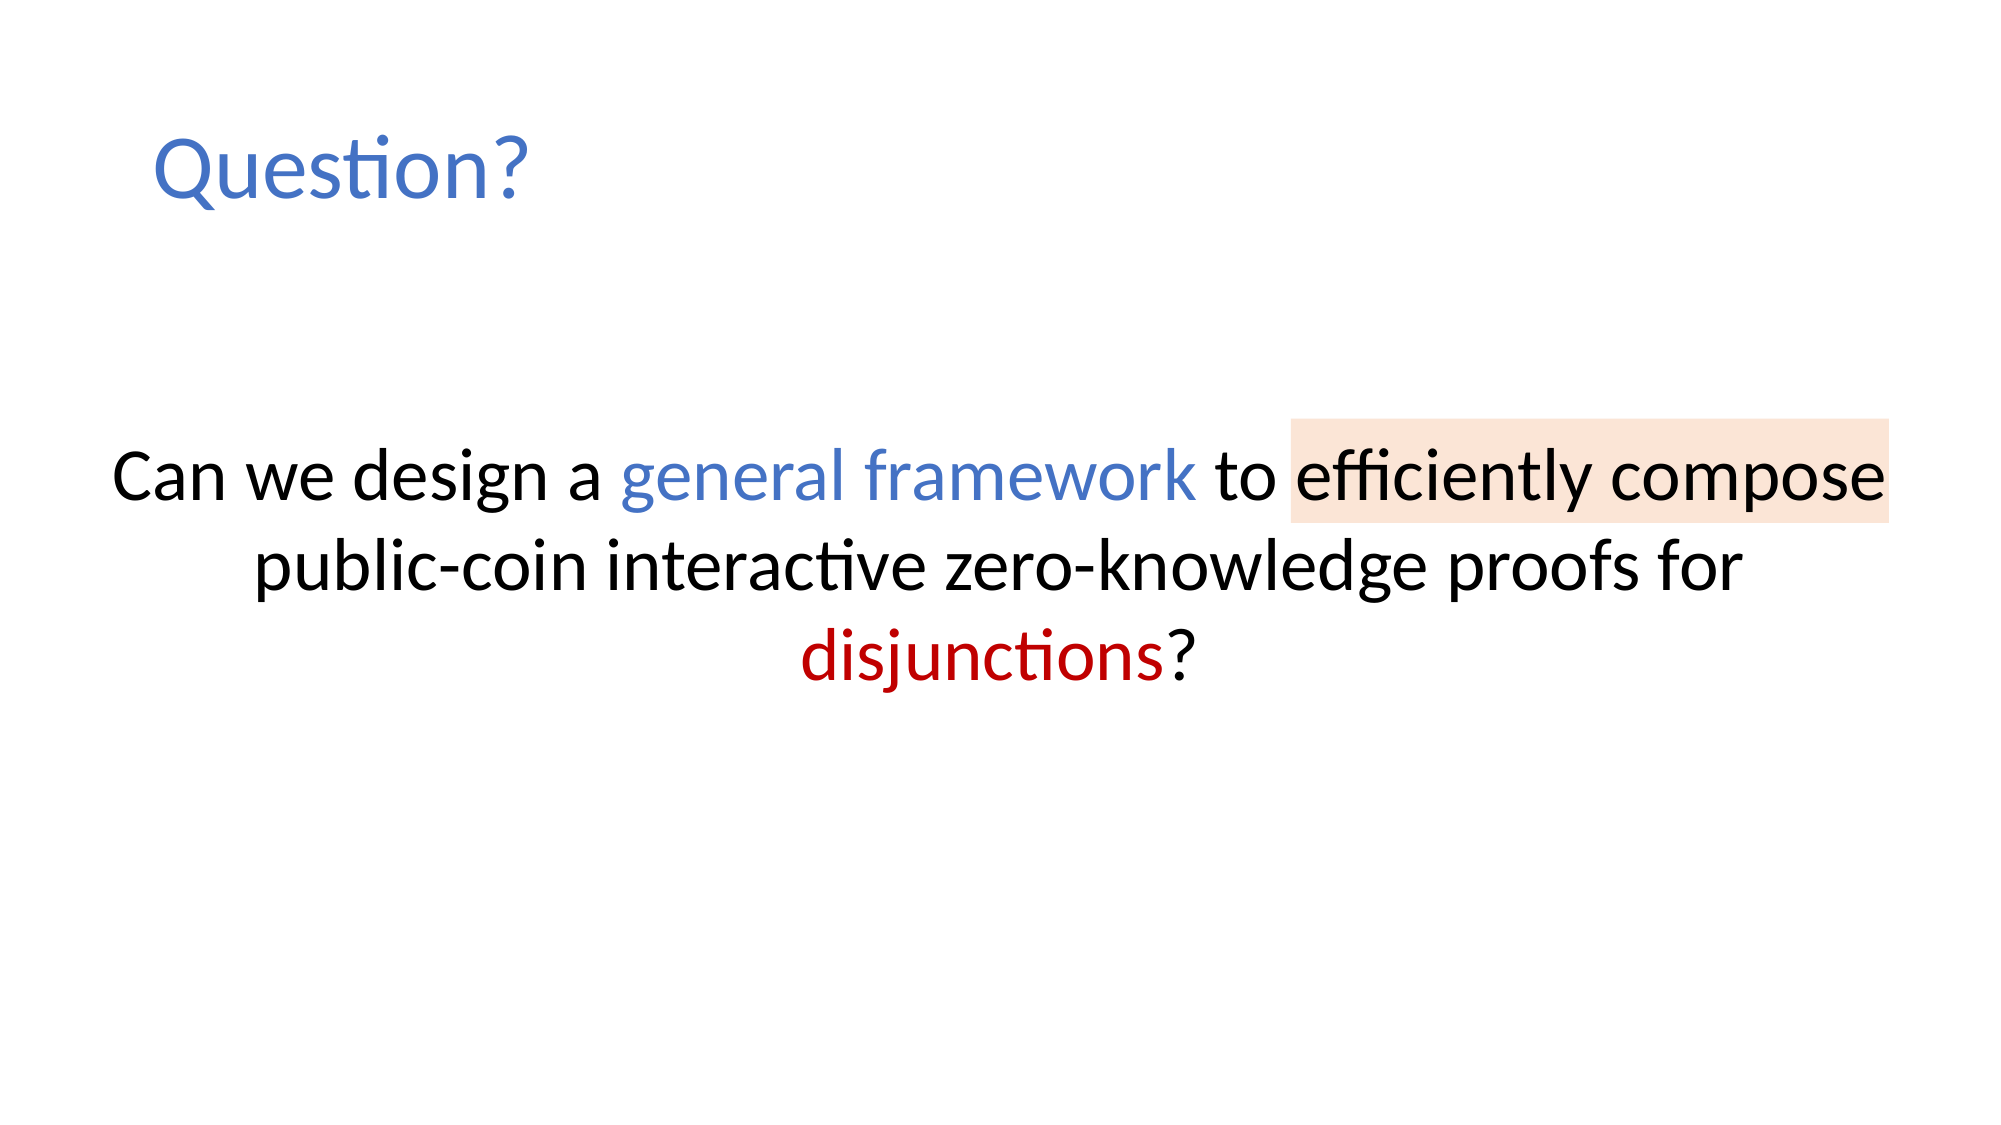

# Question?
Can we design a general framework to efficiently compose public-coin interactive zero-knowledge proofs for disjunctions?